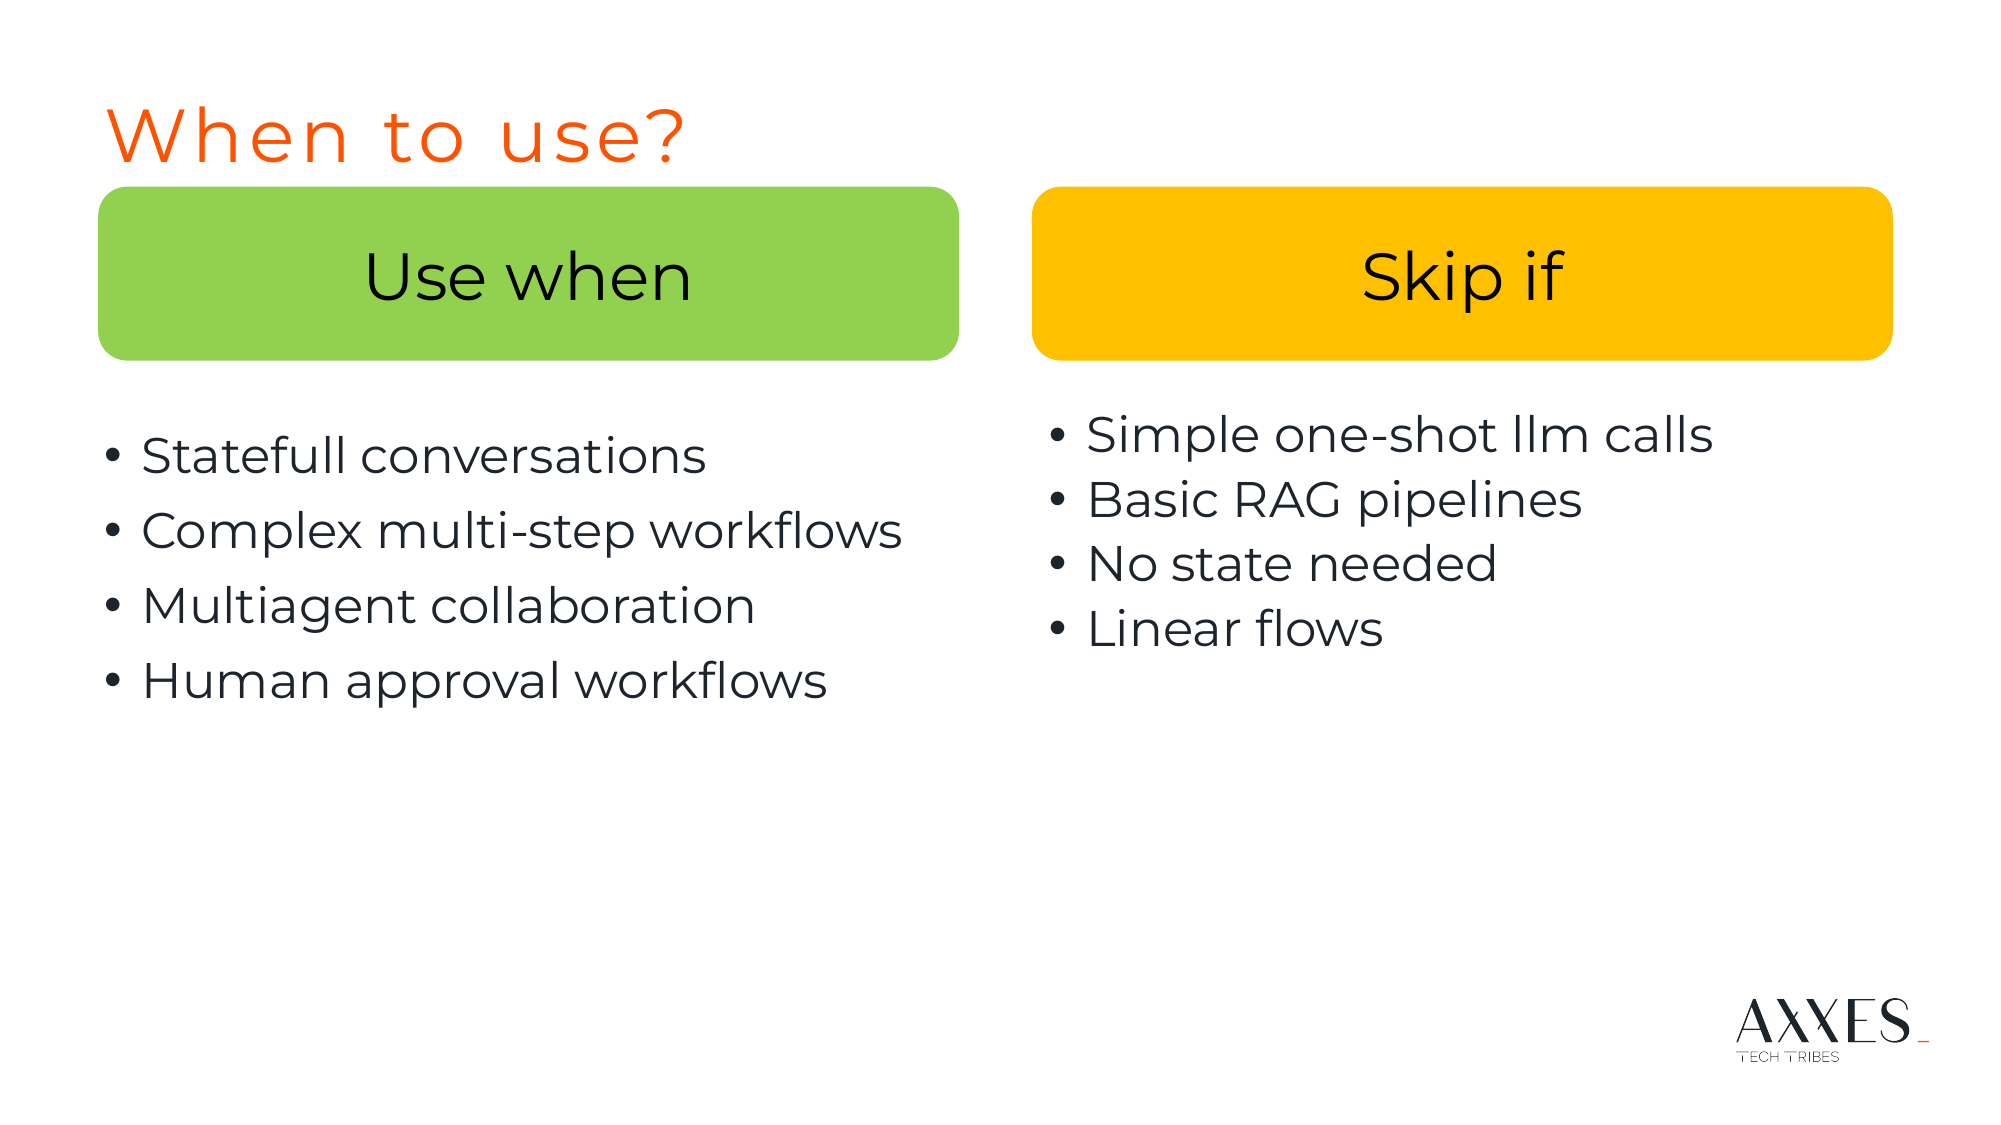

# When to use?

Use when
Skip if

Statefull conversations
Complex multi-step workflows
Multiagent collaboration
Human approval workflows

Simple one-shot llm calls
Basic RAG pipelines
No state needed
Linear flows